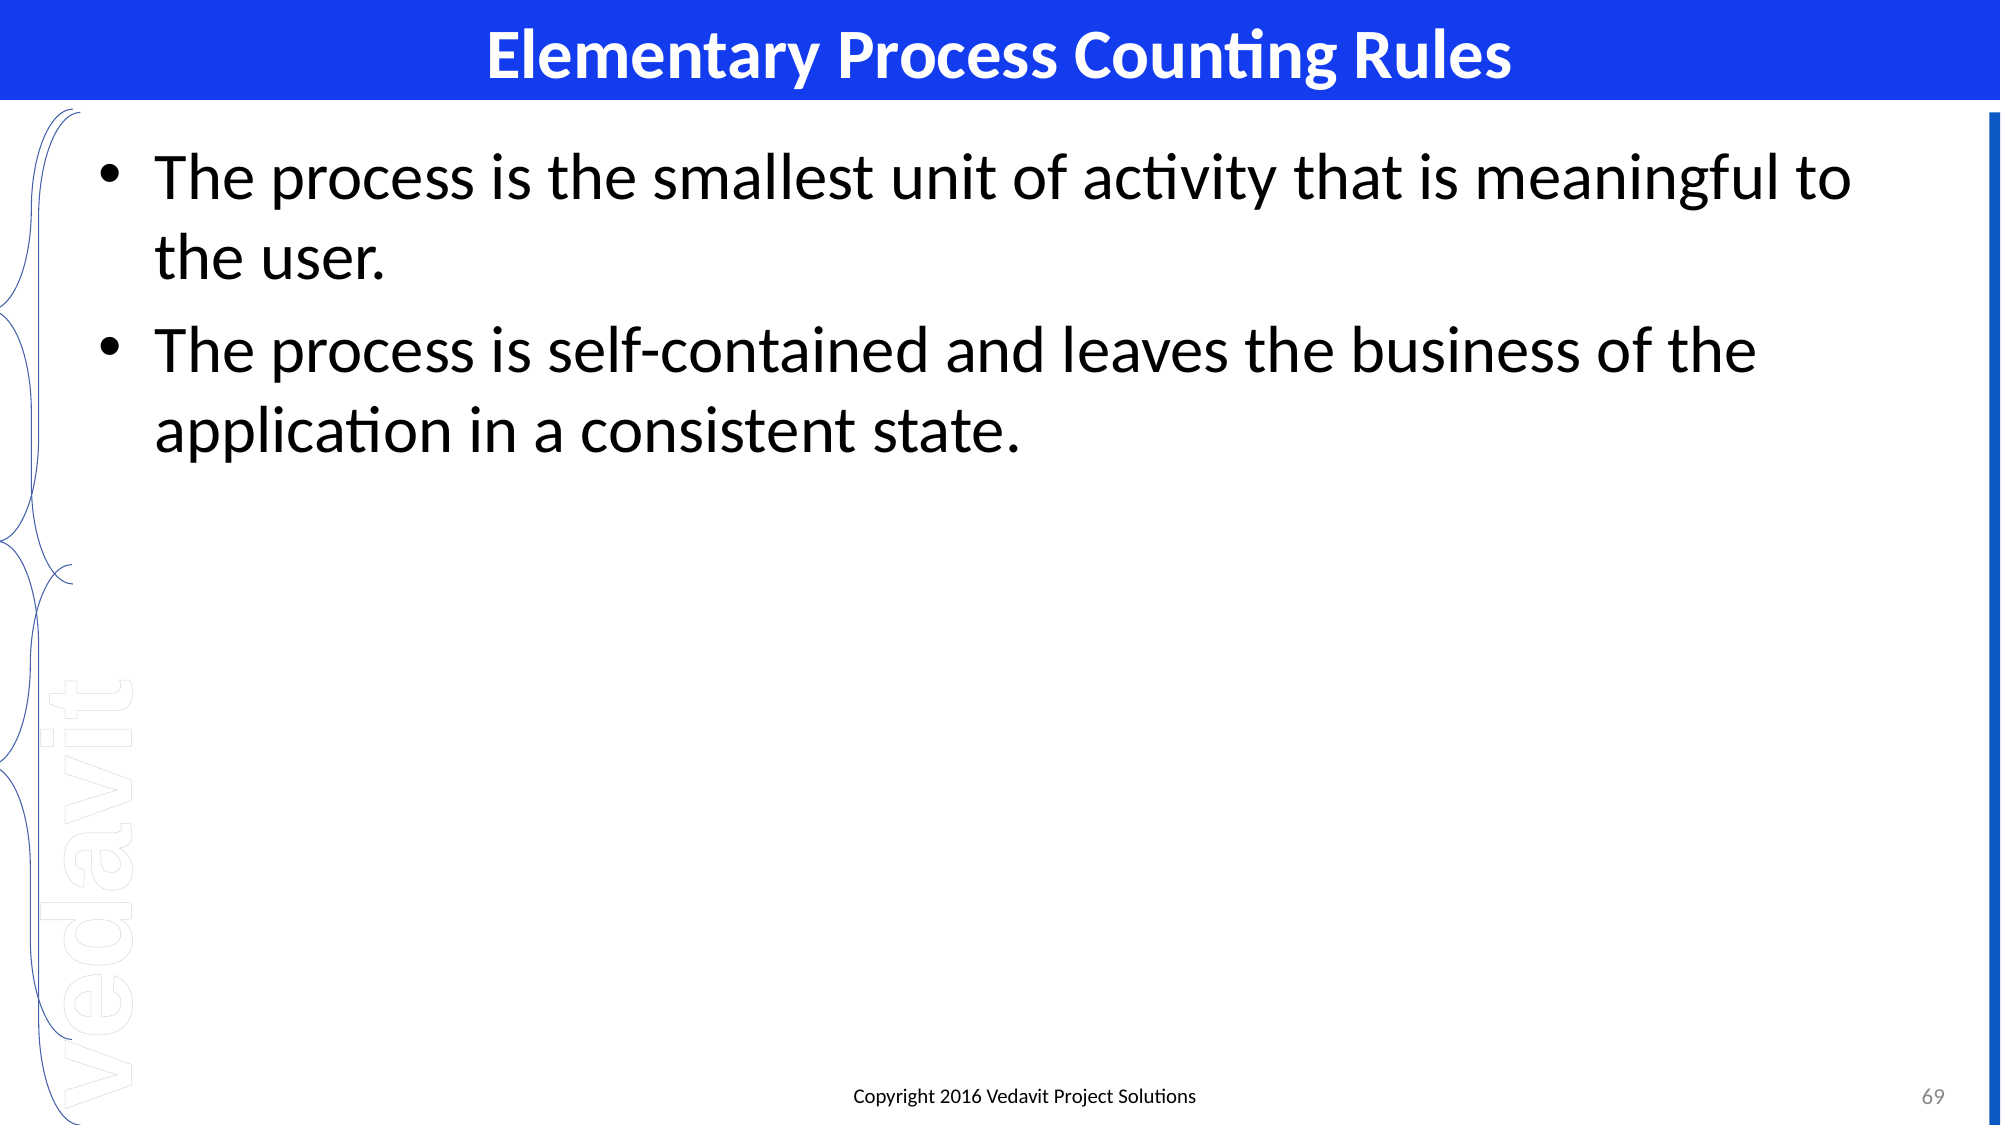

# Elementary Process Counting Rules

The process is the smallest unit of activity that is meaningful to the user.
The process is self-contained and leaves the business of the application in a consistent state.
69